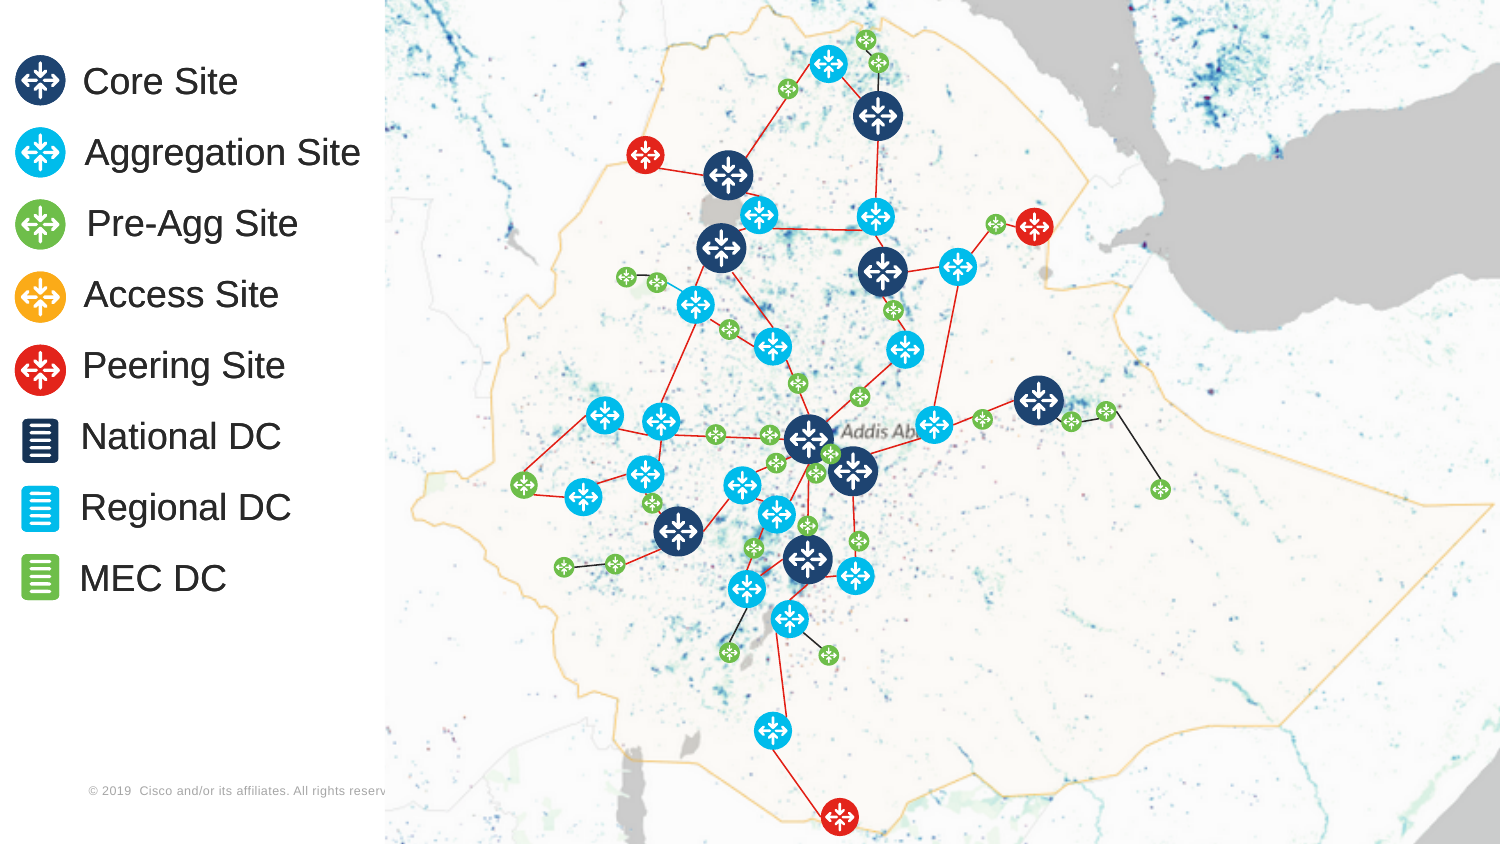

Core Site

Aggregation Site

Pre-Agg Site

Access Site

Peering Site

National DC

Regional DC

MEC DC